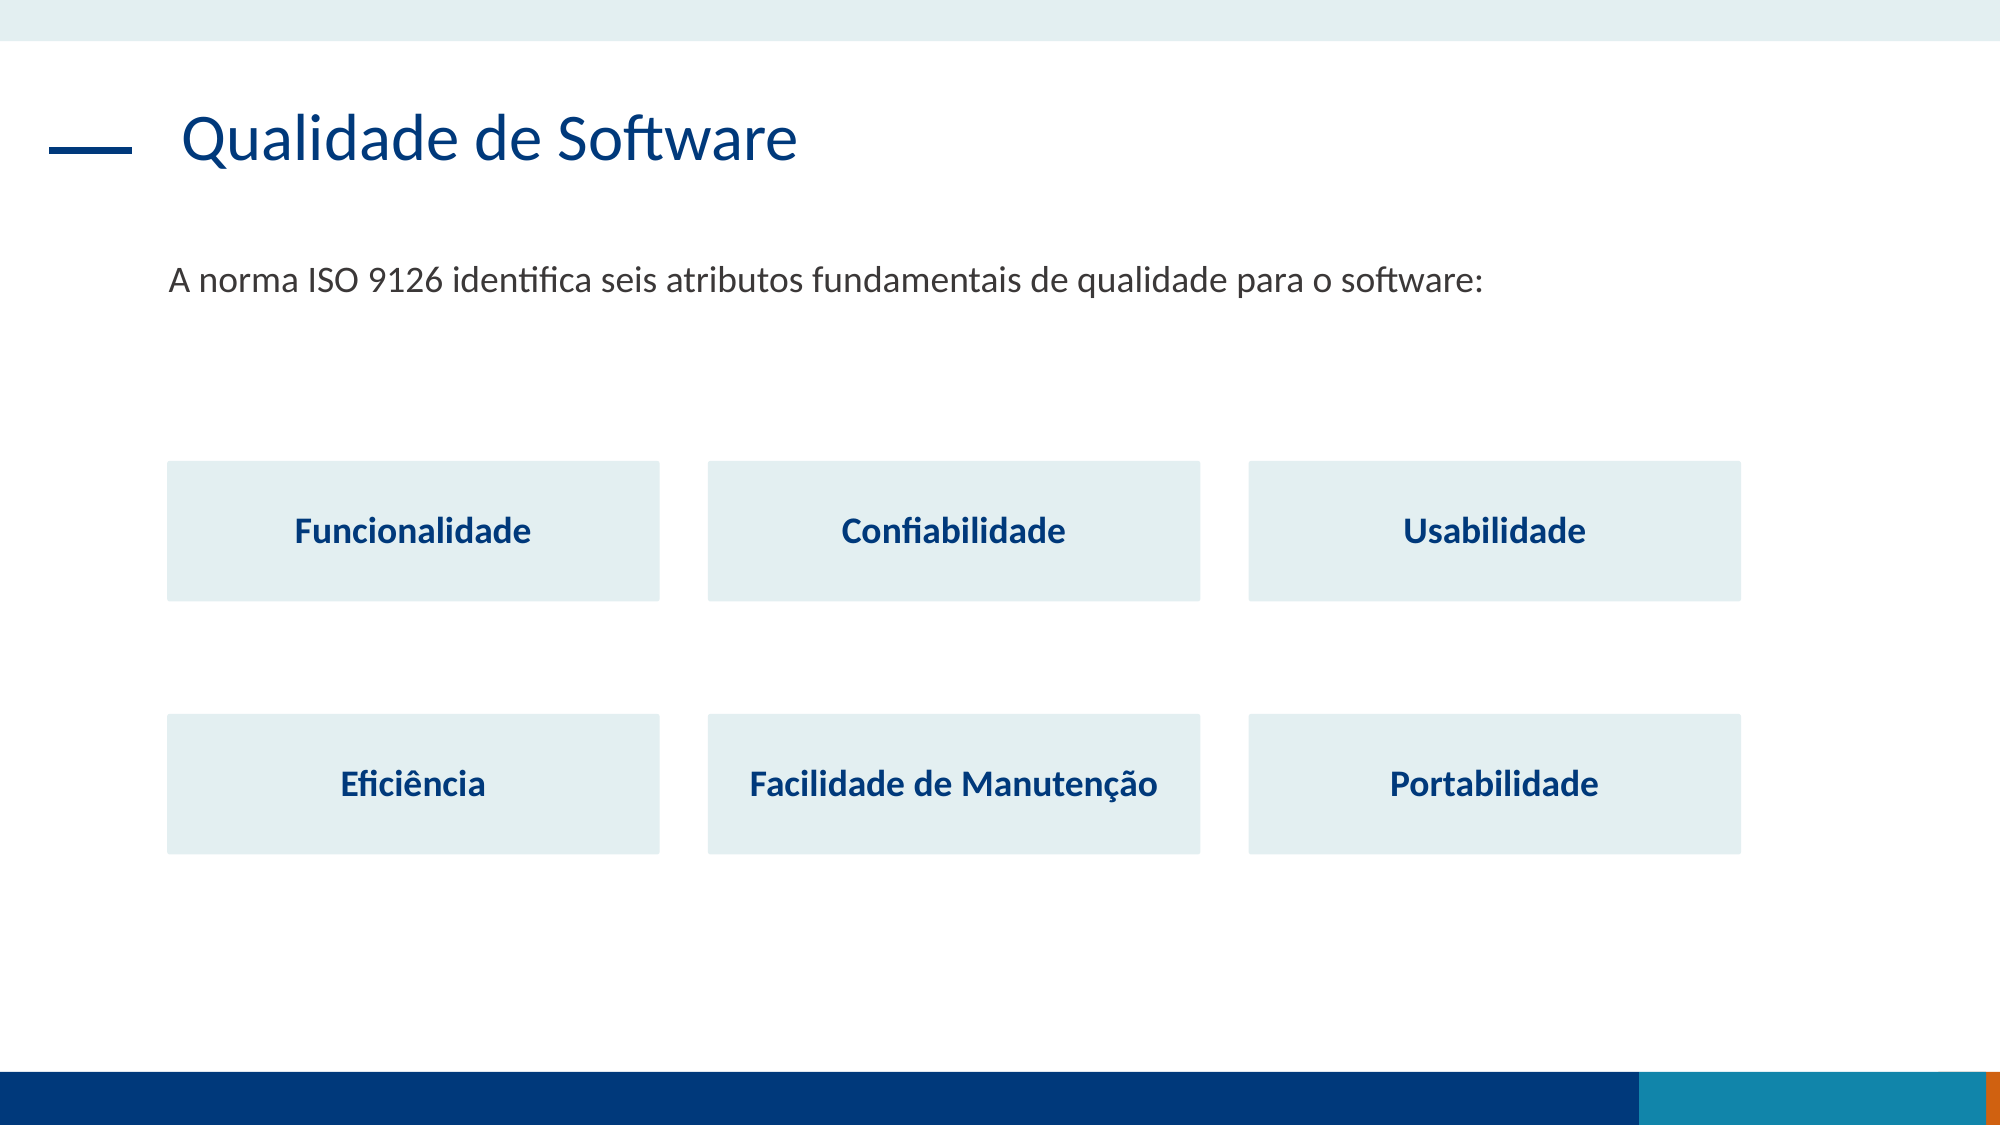

Qualidade de Software
A norma ISO 9126 identifica seis atributos fundamentais de qualidade para o software:

Funcionalidade
Confiabilidade
Usabilidade

Eficiência
Facilidade de Manutenção
Portabilidade